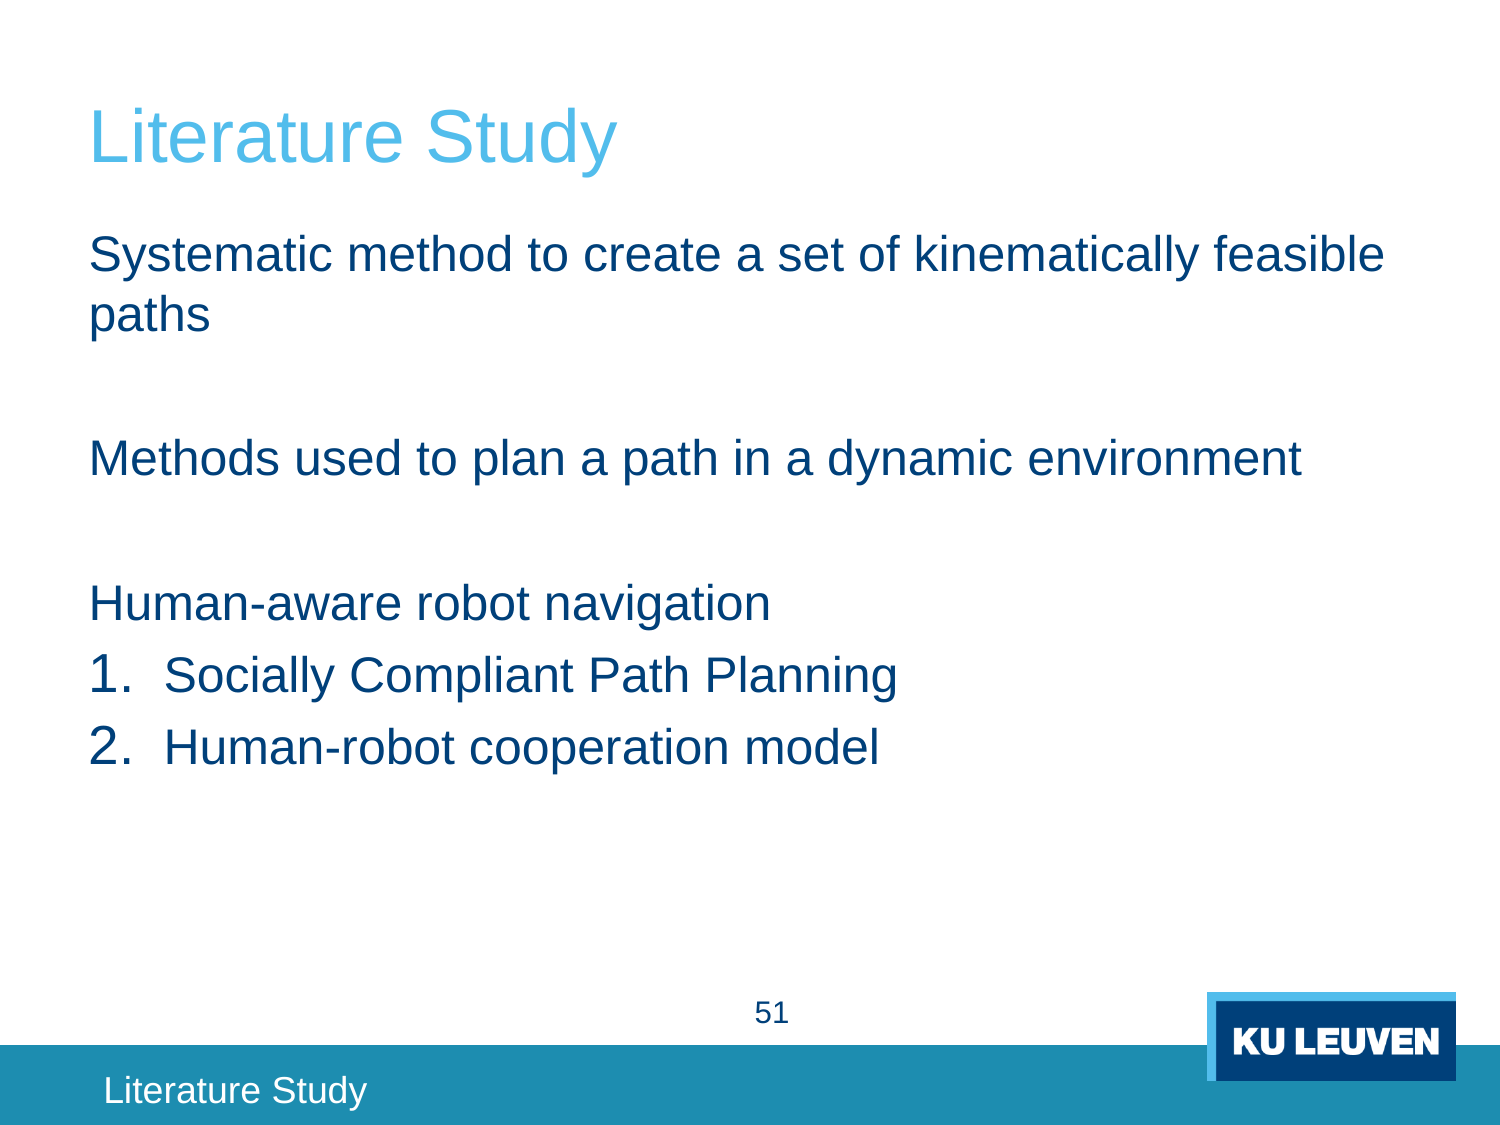

# Literature Study
Systematic method to create a set of kinematically feasible paths

Methods used to plan a path in a dynamic environment

Human-aware robot navigation
Socially Compliant Path Planning
Human-robot cooperation model
51
Literature Study